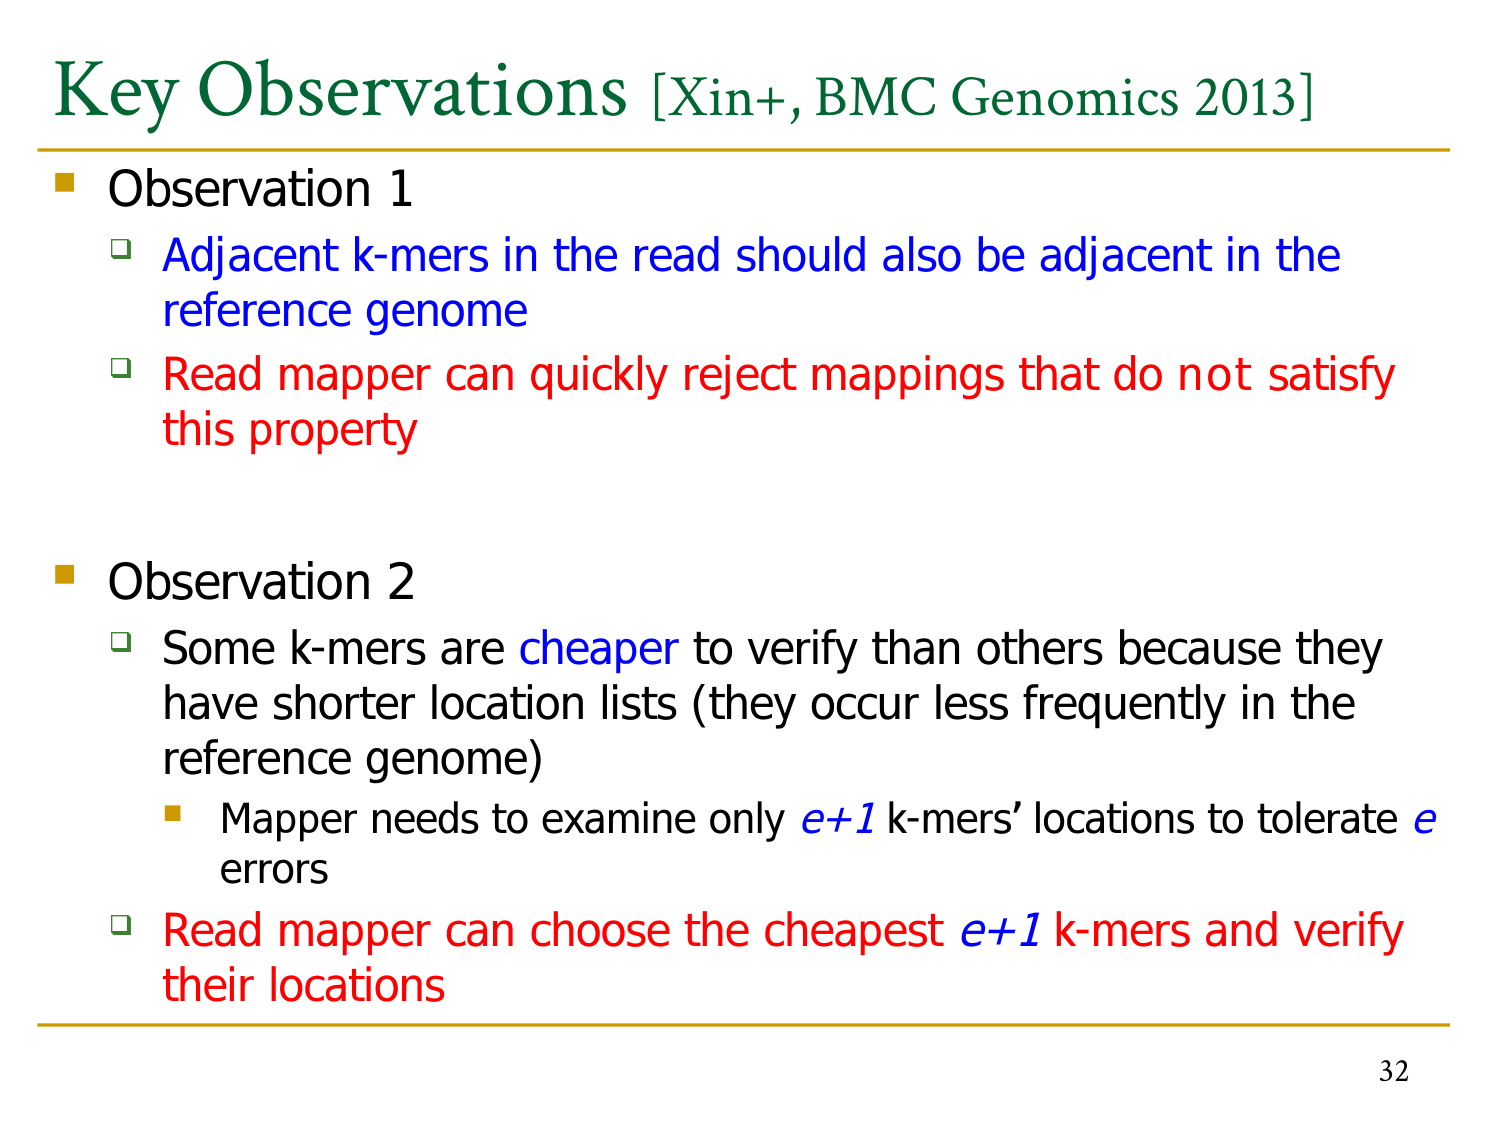

# Key Observations [Xin+, BMC Genomics 2013]
Observation 1
Adjacent k-mers in the read should also be adjacent in the reference genome
Read mapper can quickly reject mappings that do not satisfy this property

Observation 2
Some k-mers are cheaper to verify than others because they have shorter location lists (they occur less frequently in the reference genome)
Mapper needs to examine only e+1 k-mers’ locations to tolerate e errors
Read mapper can choose the cheapest e+1 k-mers and verify their locations

32